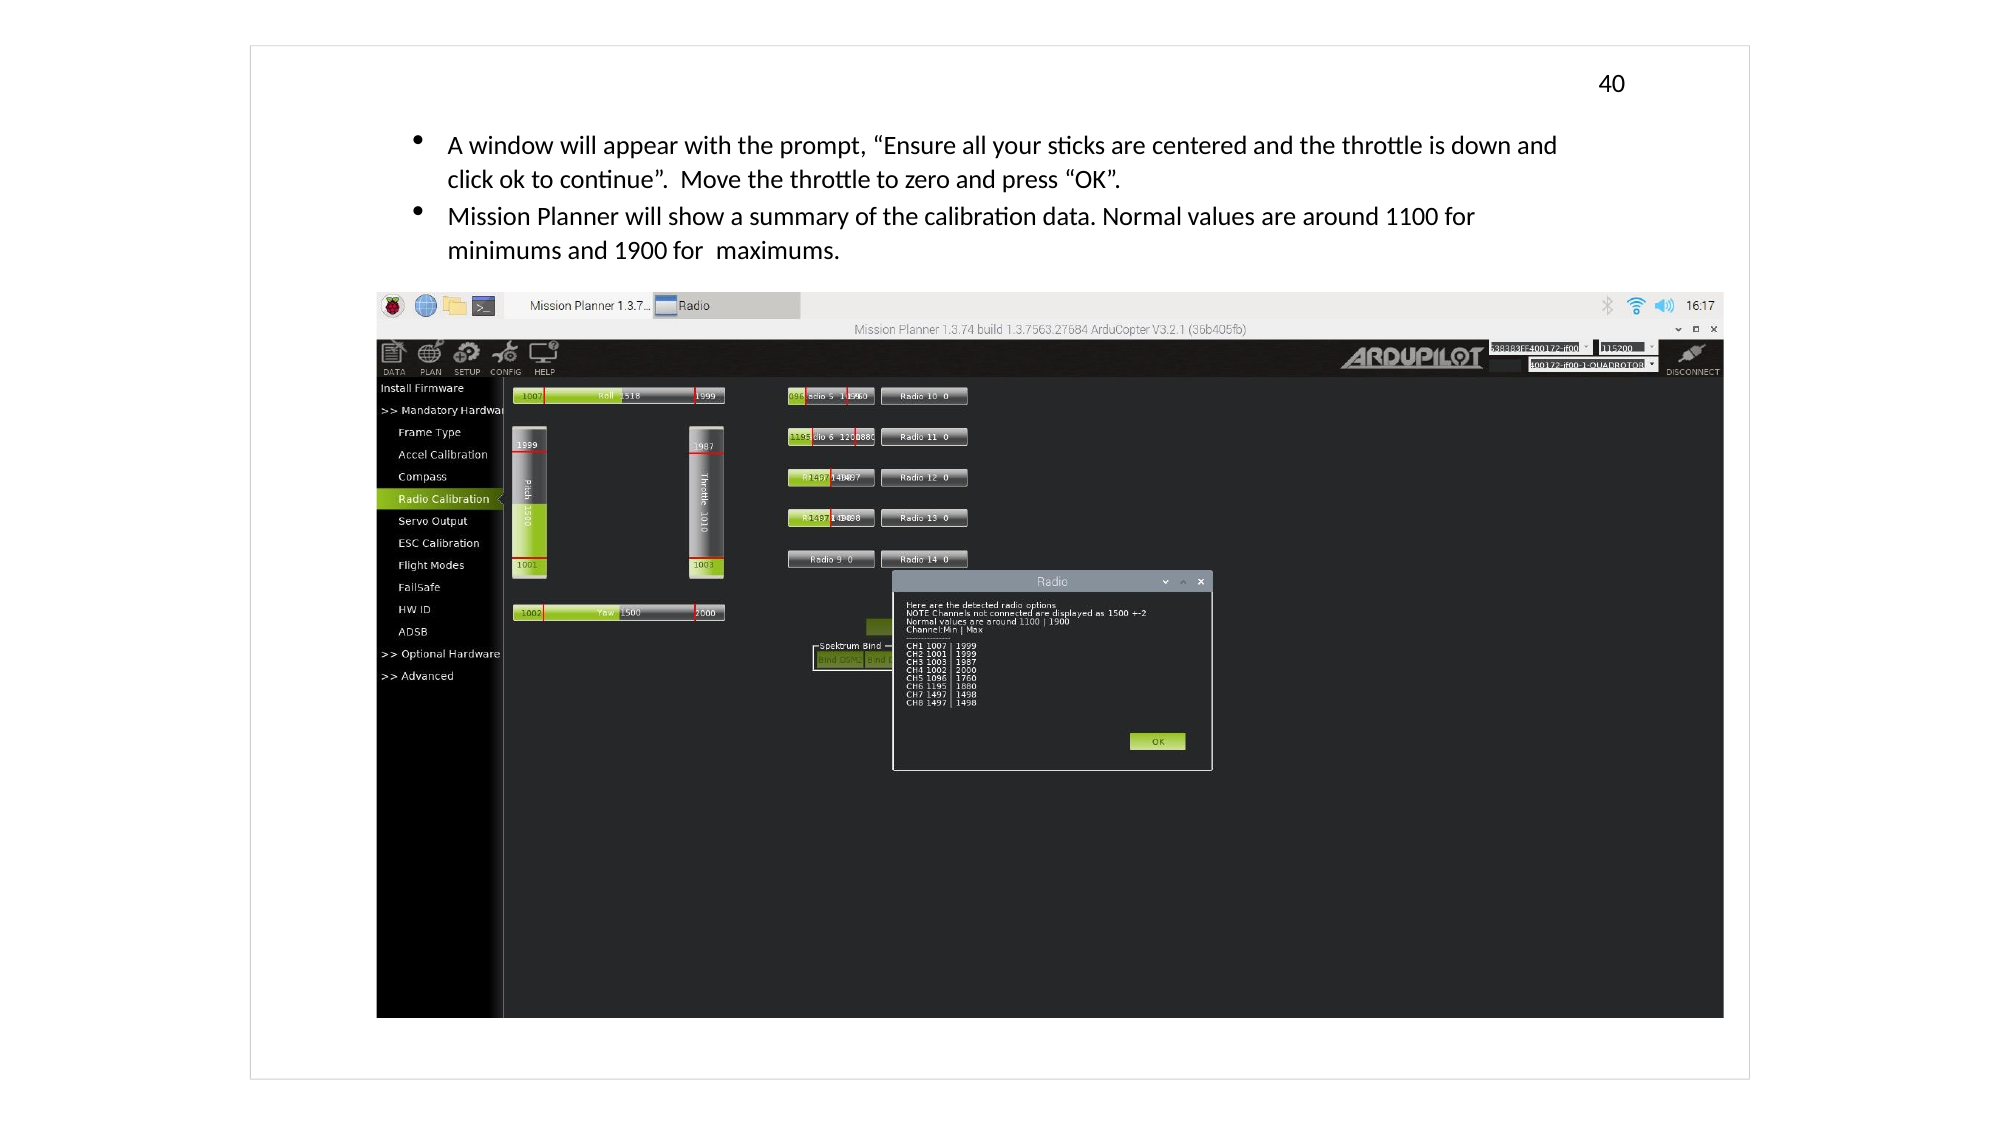

40

A window will appear with the prompt, “Ensure all your sticks are centered and the throttle is down and click ok to continue”.  Move the throttle to zero and press “OK”.
Mission Planner will show a summary of the calibration data. Normal values are around 1100 for minimums and 1900 for  maximums.